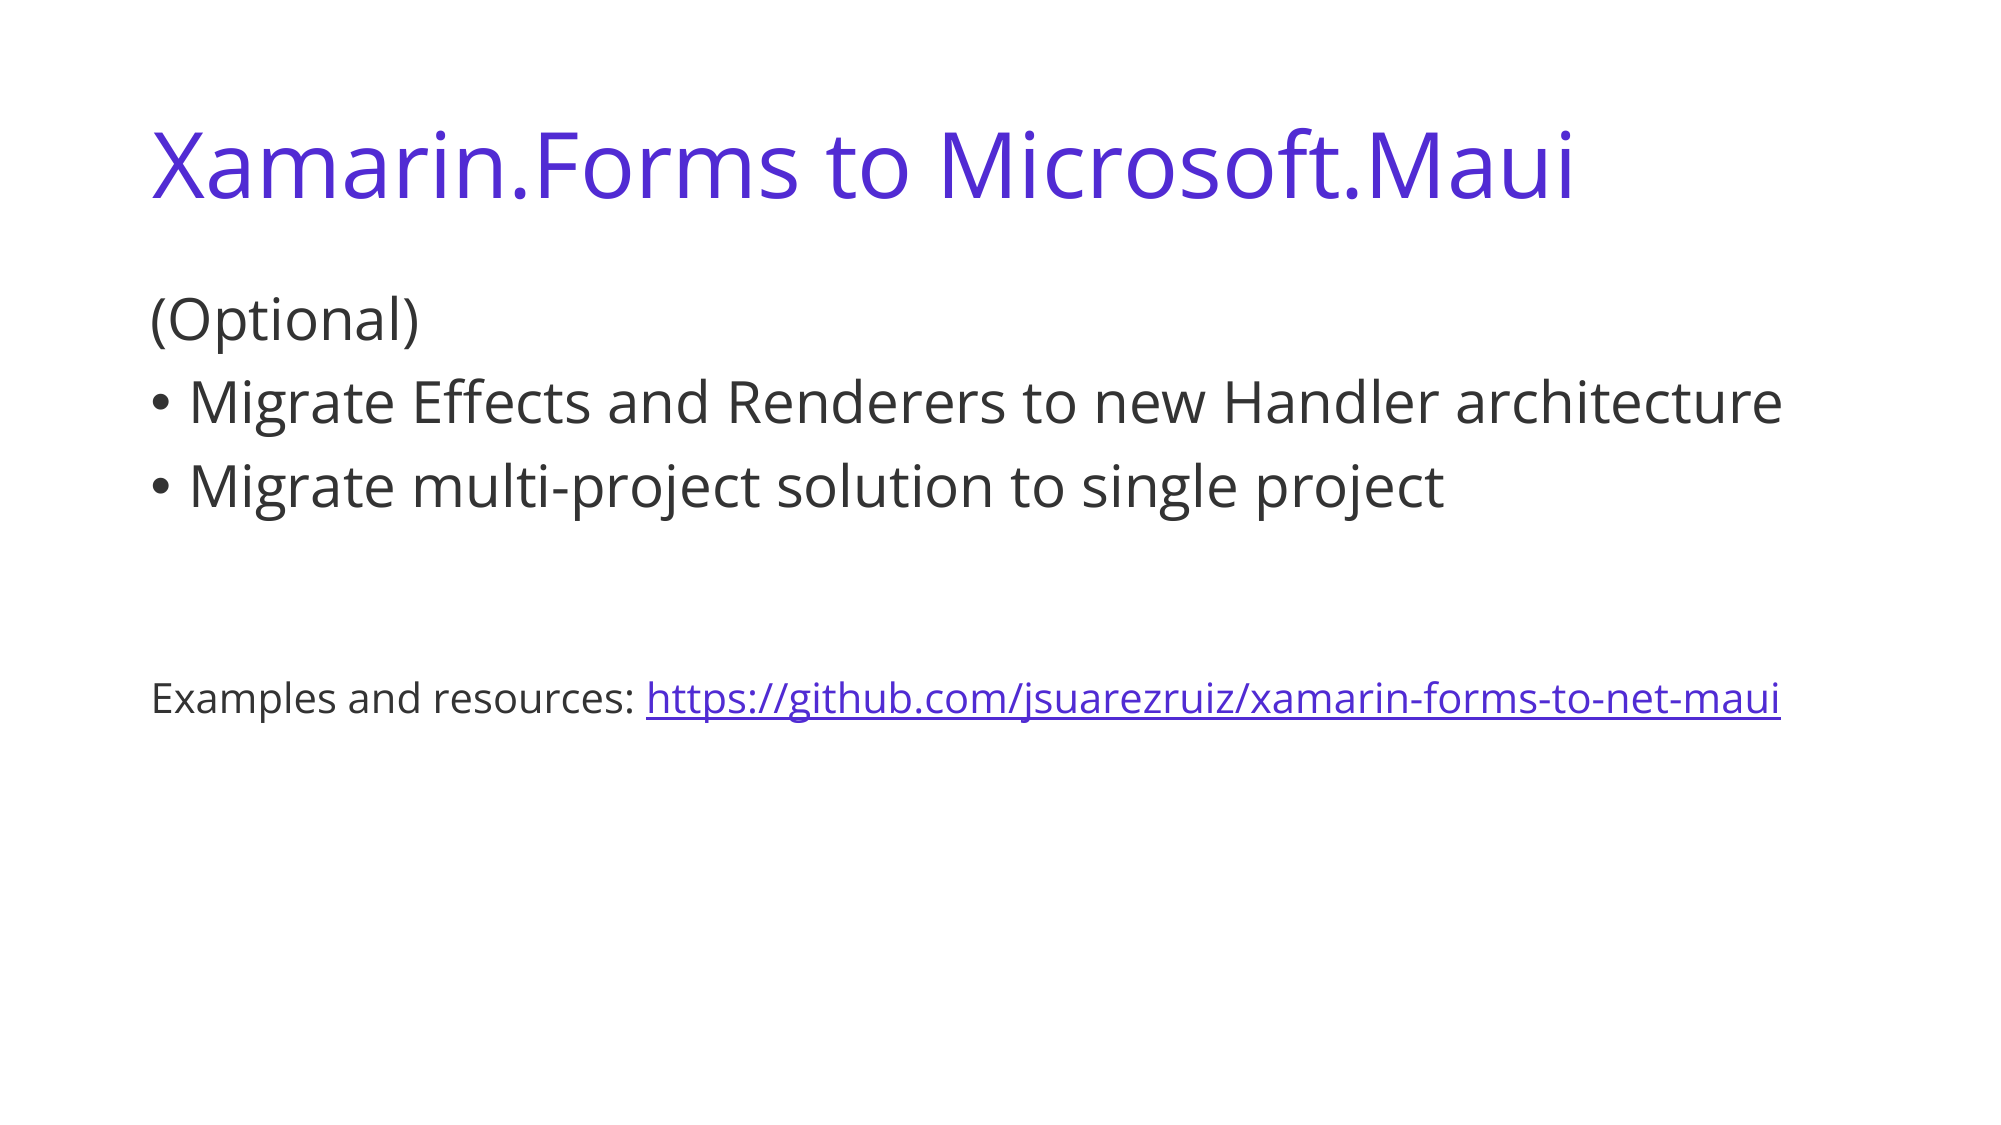

# Xamarin.Forms to Microsoft.Maui
(Optional)
Migrate Effects and Renderers to new Handler architecture
Migrate multi-project solution to single project

Examples and resources: https://github.com/jsuarezruiz/xamarin-forms-to-net-maui